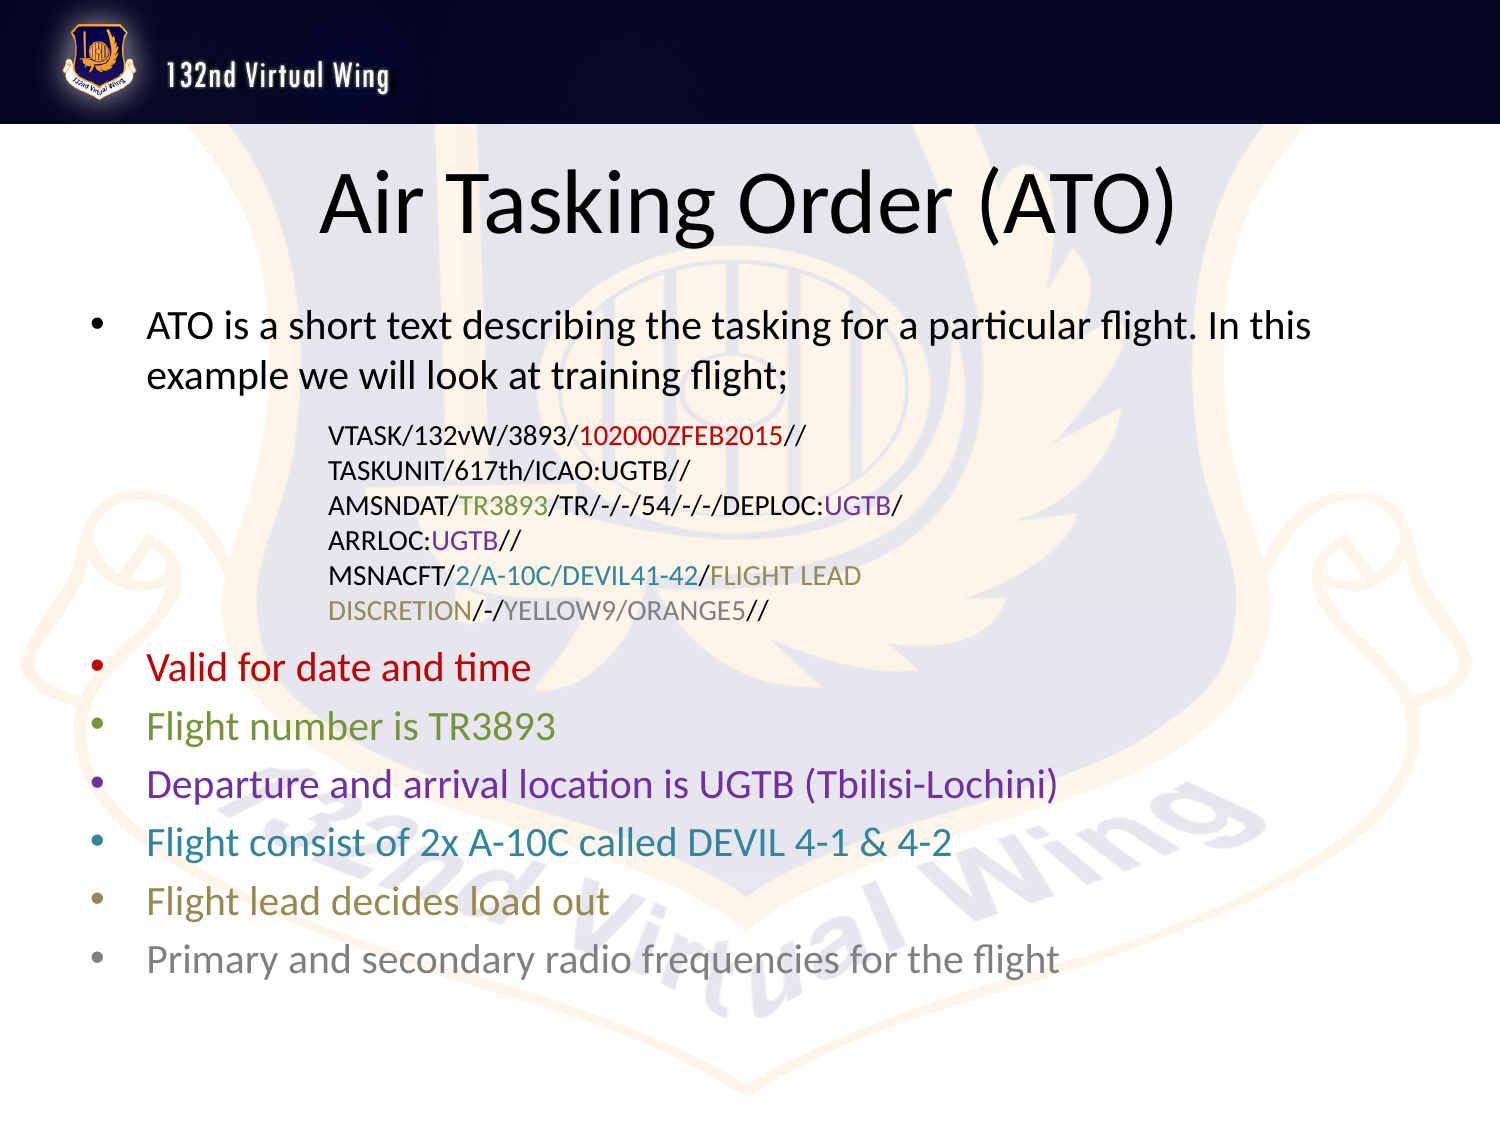

# Air Tasking Order (ATO)
ATO is a short text describing the tasking for a particular flight. In this example we will look at training flight;

Valid for date and time
Flight number is TR3893
Departure and arrival location is UGTB (Tbilisi-Lochini)
Flight consist of 2x A-10C called DEVIL 4-1 & 4-2
Flight lead decides load out
Primary and secondary radio frequencies for the flight

VTASK/132vW/3893/102000ZFEB2015//
TASKUNIT/617th/ICAO:UGTB//
AMSNDAT/TR3893/TR/-/-/54/-/-/DEPLOC:UGTB/ARRLOC:UGTB//
MSNACFT/2/A-10C/DEVIL41-42/FLIGHT LEAD DISCRETION/-/YELLOW9/ORANGE5//